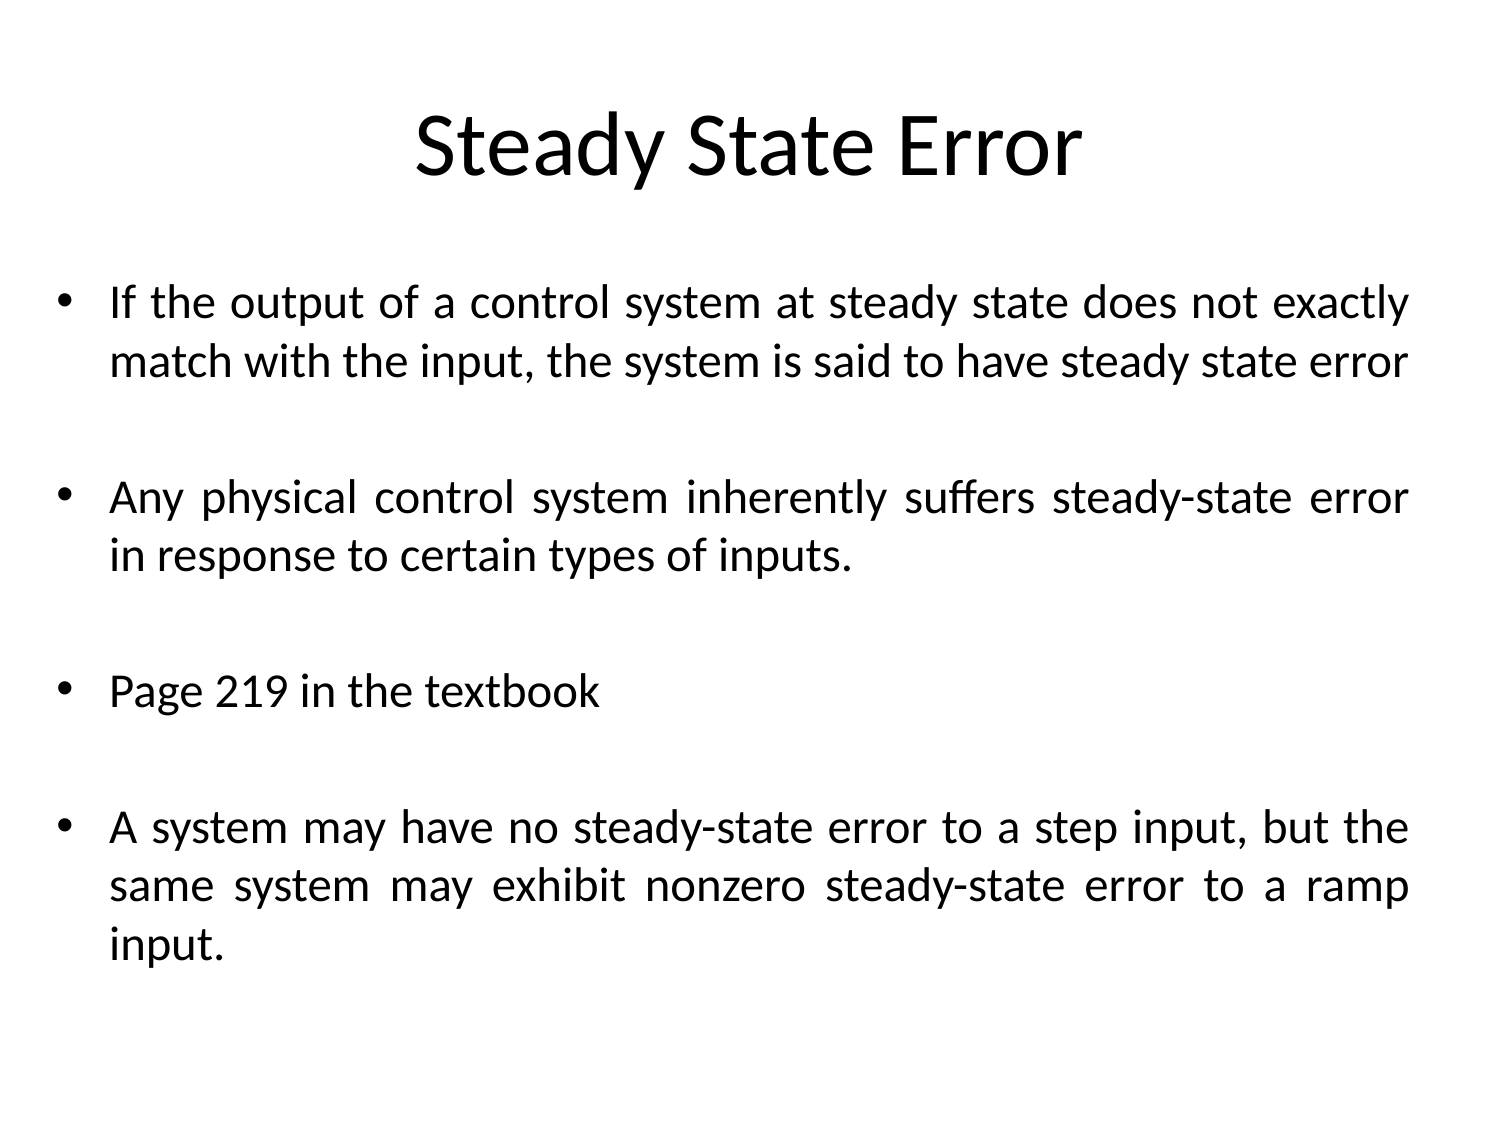

# Steady State Error
If the output of a control system at steady state does not exactly match with the input, the system is said to have steady state error

Any physical control system inherently suffers steady-state error in response to certain types of inputs.

Page 219 in the textbook

A system may have no steady-state error to a step input, but the same system may exhibit nonzero steady-state error to a ramp input.